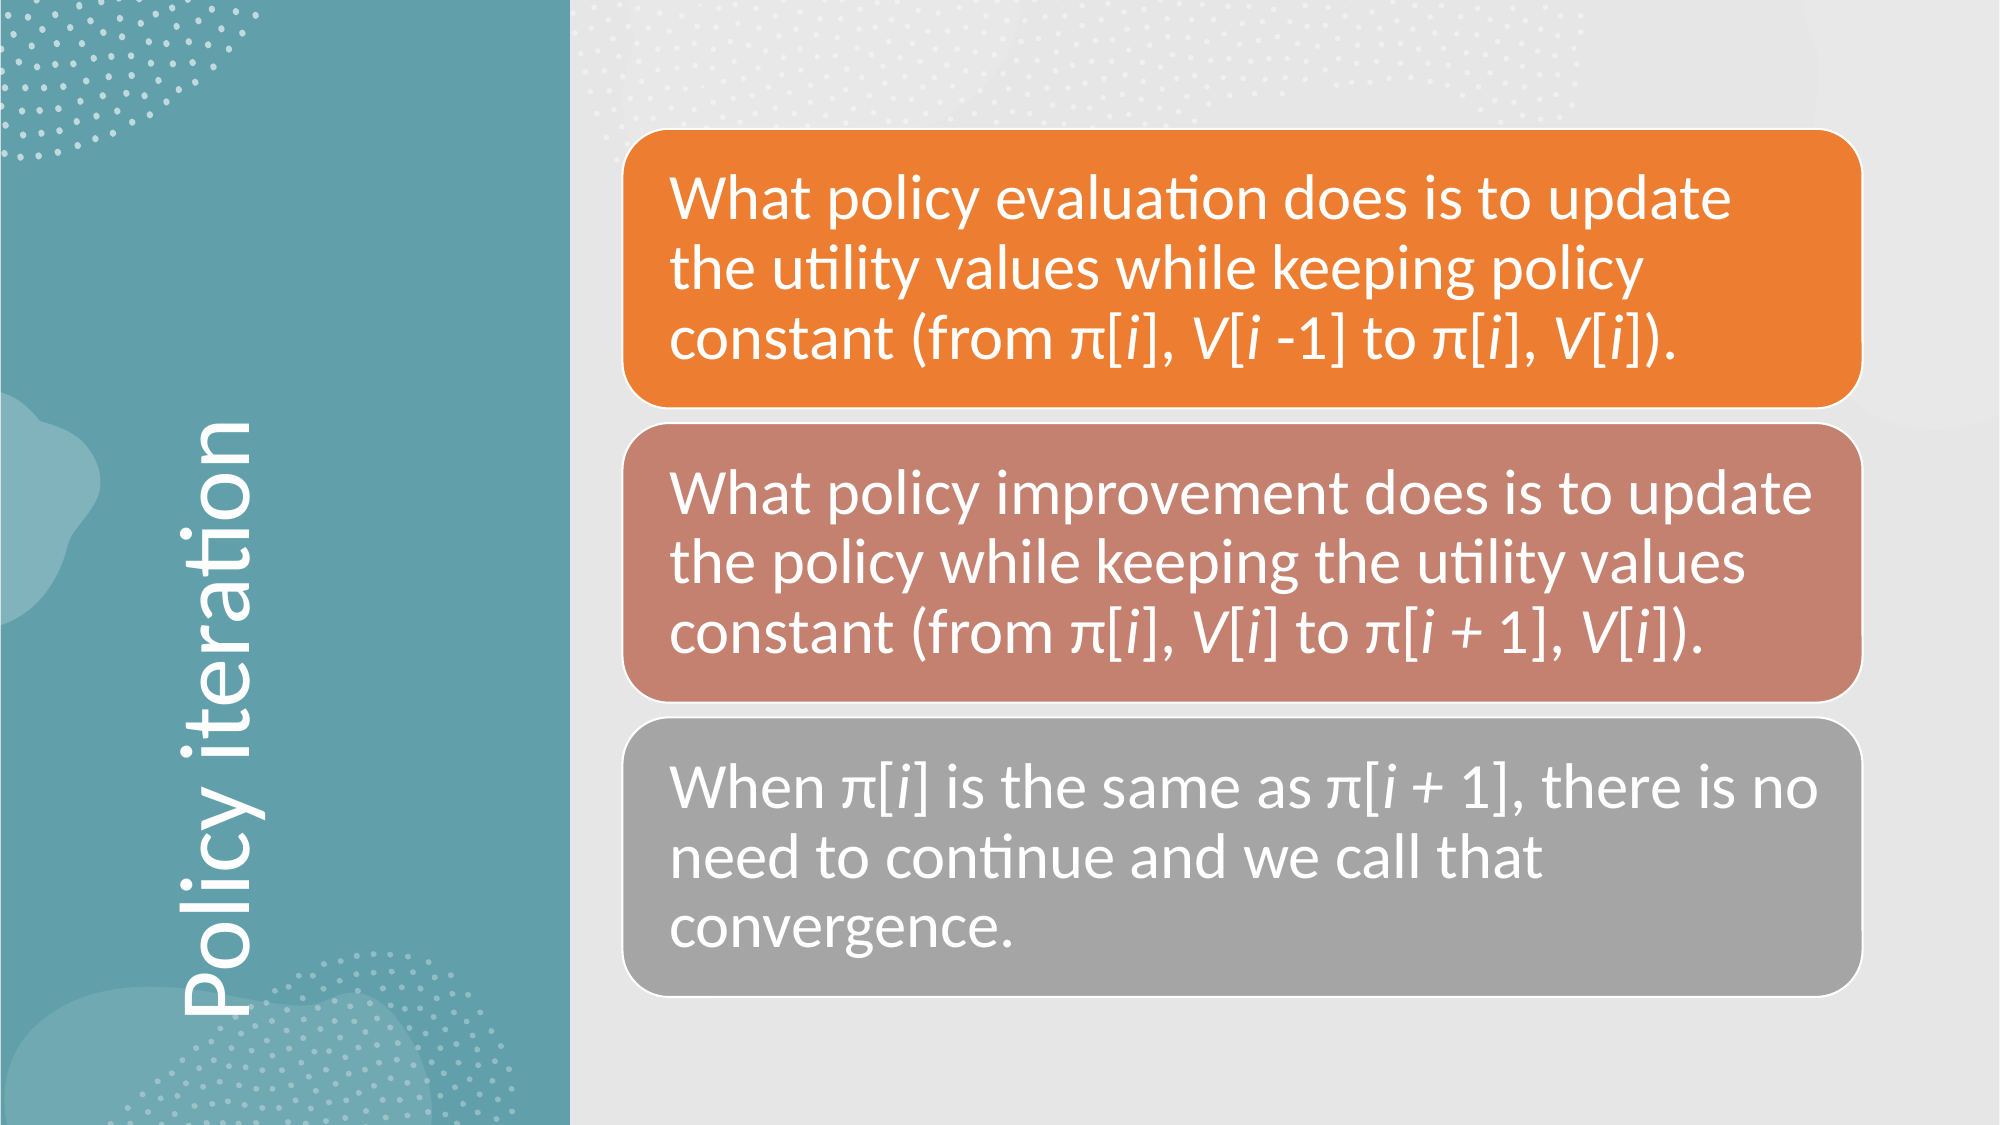

What policy evaluation does is to update the utility values while keeping policy constant (from π[i], V[i -1] to π[i], V[i]).
What policy improvement does is to update the policy while keeping the utility values constant (from π[i], V[i] to π[i + 1], V[i]).
When π[i] is the same as π[i + 1], there is no need to continue and we call that convergence.
# Policy iteration